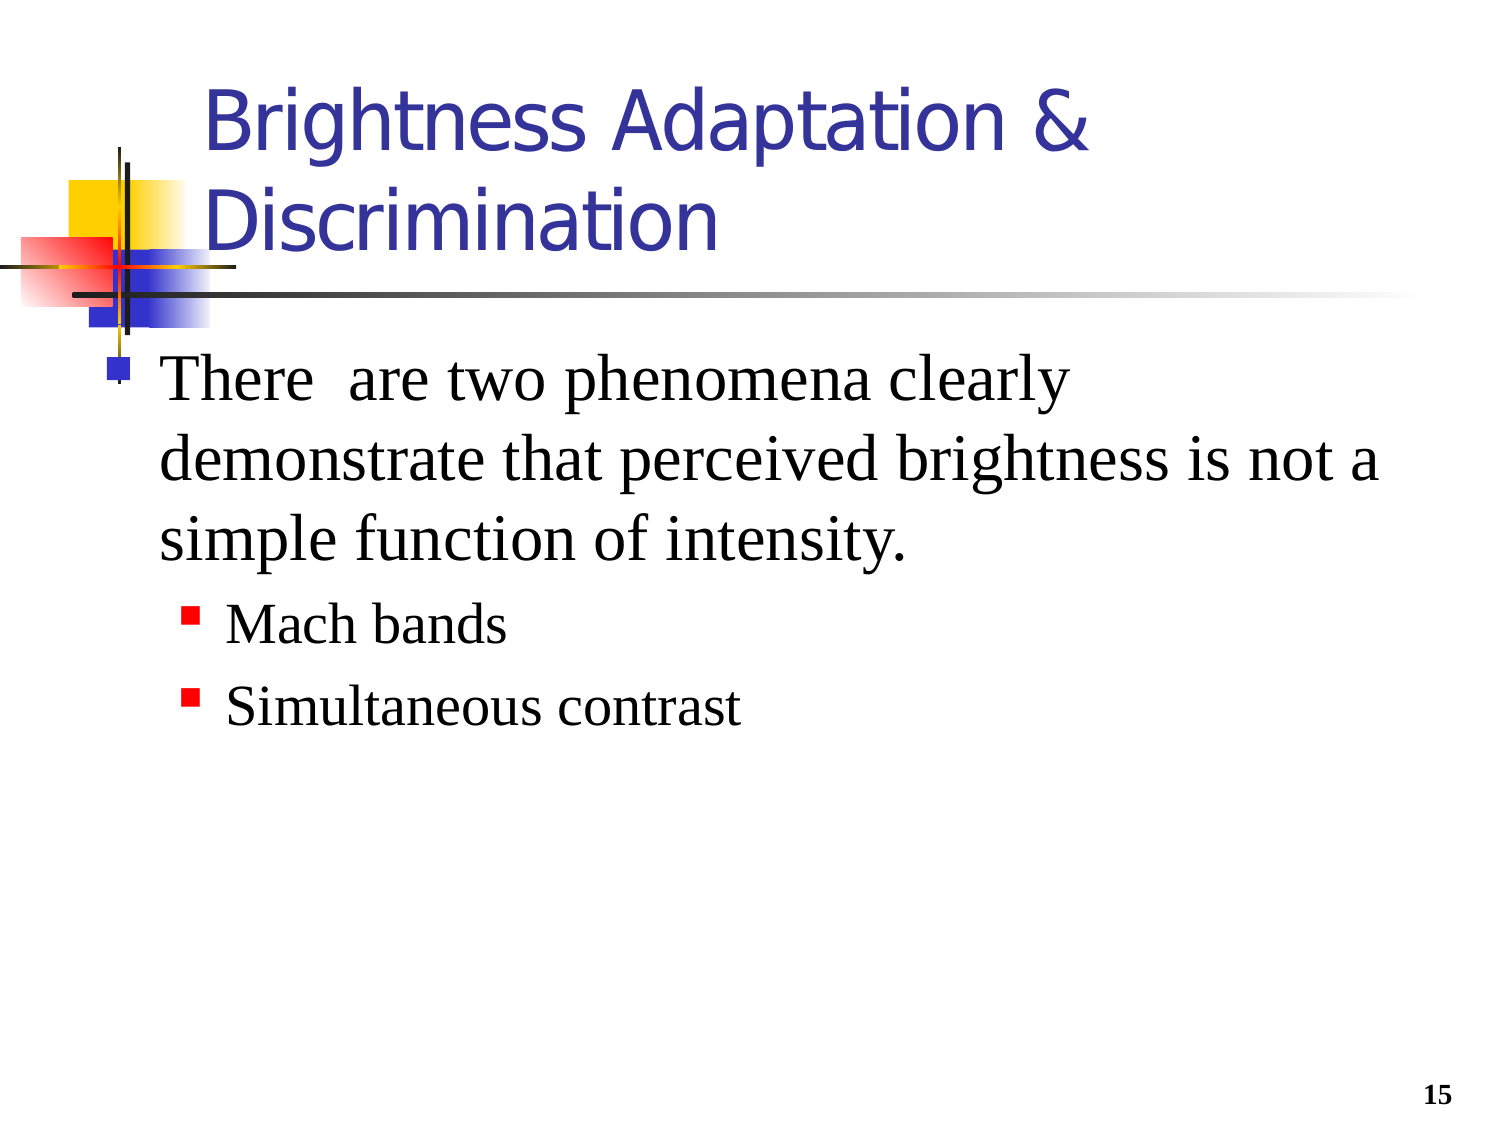

# Brightness Adaptation & Discrimination
There  are two phenomena clearly demonstrate that perceived brightness is not a simple function of intensity.
Mach bands
Simultaneous contrast
15